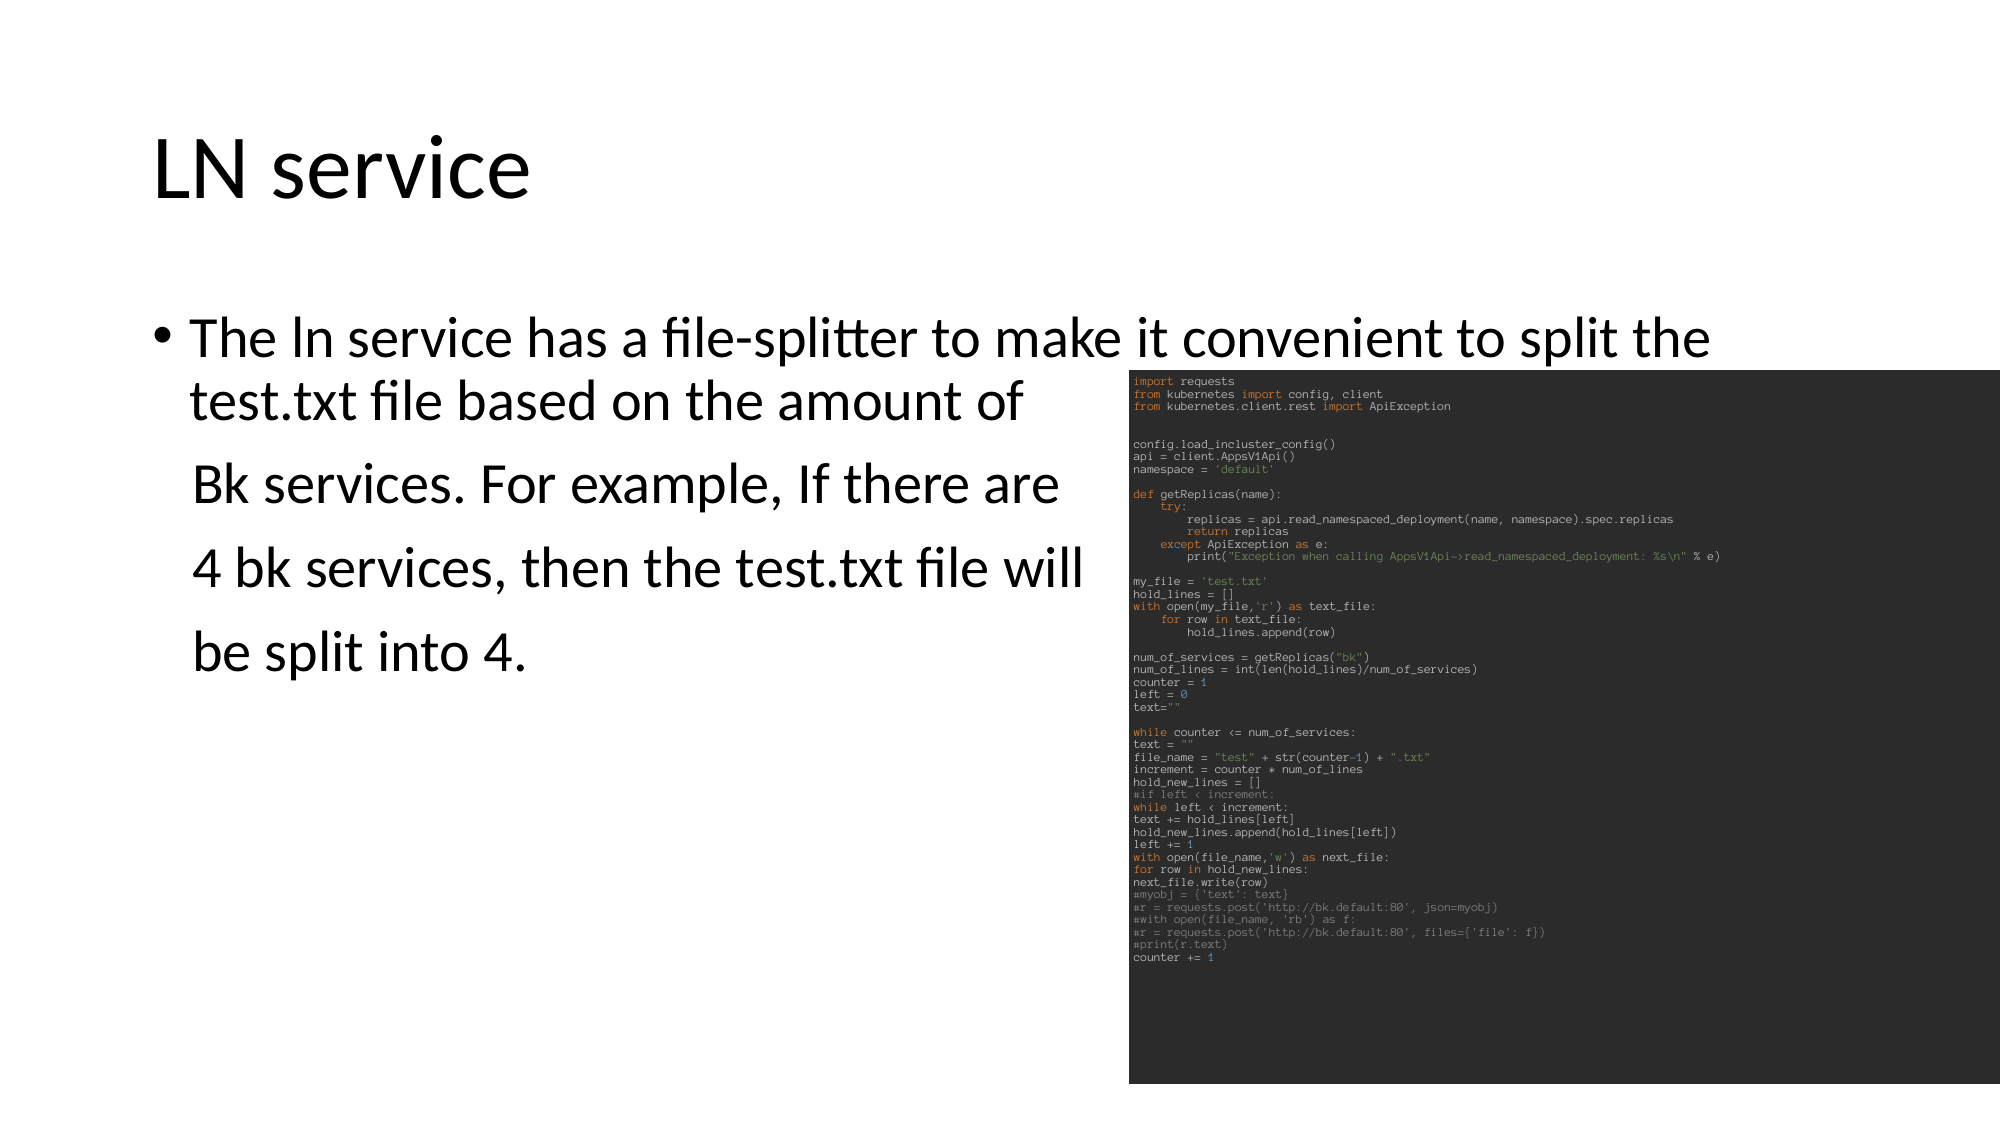

# LN service
The ln service has a file-splitter to make it convenient to split the test.txt file based on the amount of
   Bk services. For example, If there are
   4 bk services, then the test.txt file will
   be split into 4.
| import requests from kubernetes import config, client from kubernetes.client.rest import ApiException config.load\_incluster\_config() api = client.AppsV1Api() namespace = 'default' def getReplicas(name):     try:         replicas = api.read\_namespaced\_deployment(name, namespace).spec.replicas         return replicas     except ApiException as e:         print("Exception when calling AppsV1Api->read\_namespaced\_deployment: %s\n" % e) my\_file = 'test.txt' hold\_lines = [] with open(my\_file,'r') as text\_file:     for row in text\_file:         hold\_lines.append(row) num\_of\_services = getReplicas("bk") num\_of\_lines = int(len(hold\_lines)/num\_of\_services) counter = 1 left = 0 text="" while counter <= num\_of\_services: text = "" file\_name = "test" + str(counter-1) + ".txt" increment = counter \* num\_of\_lines hold\_new\_lines = [] #if left < increment: while left < increment: text += hold\_lines[left] hold\_new\_lines.append(hold\_lines[left]) left += 1 with open(file\_name,'w') as next\_file: for row in hold\_new\_lines: next\_file.write(row) #myobj = {'text': text} #r = requests.post('http://bk.default:80', json=myobj) #with open(file\_name, 'rb') as f: #r = requests.post('http://bk.default:80', files={'file': f}) #print(r.text) counter += 1 |
| --- |